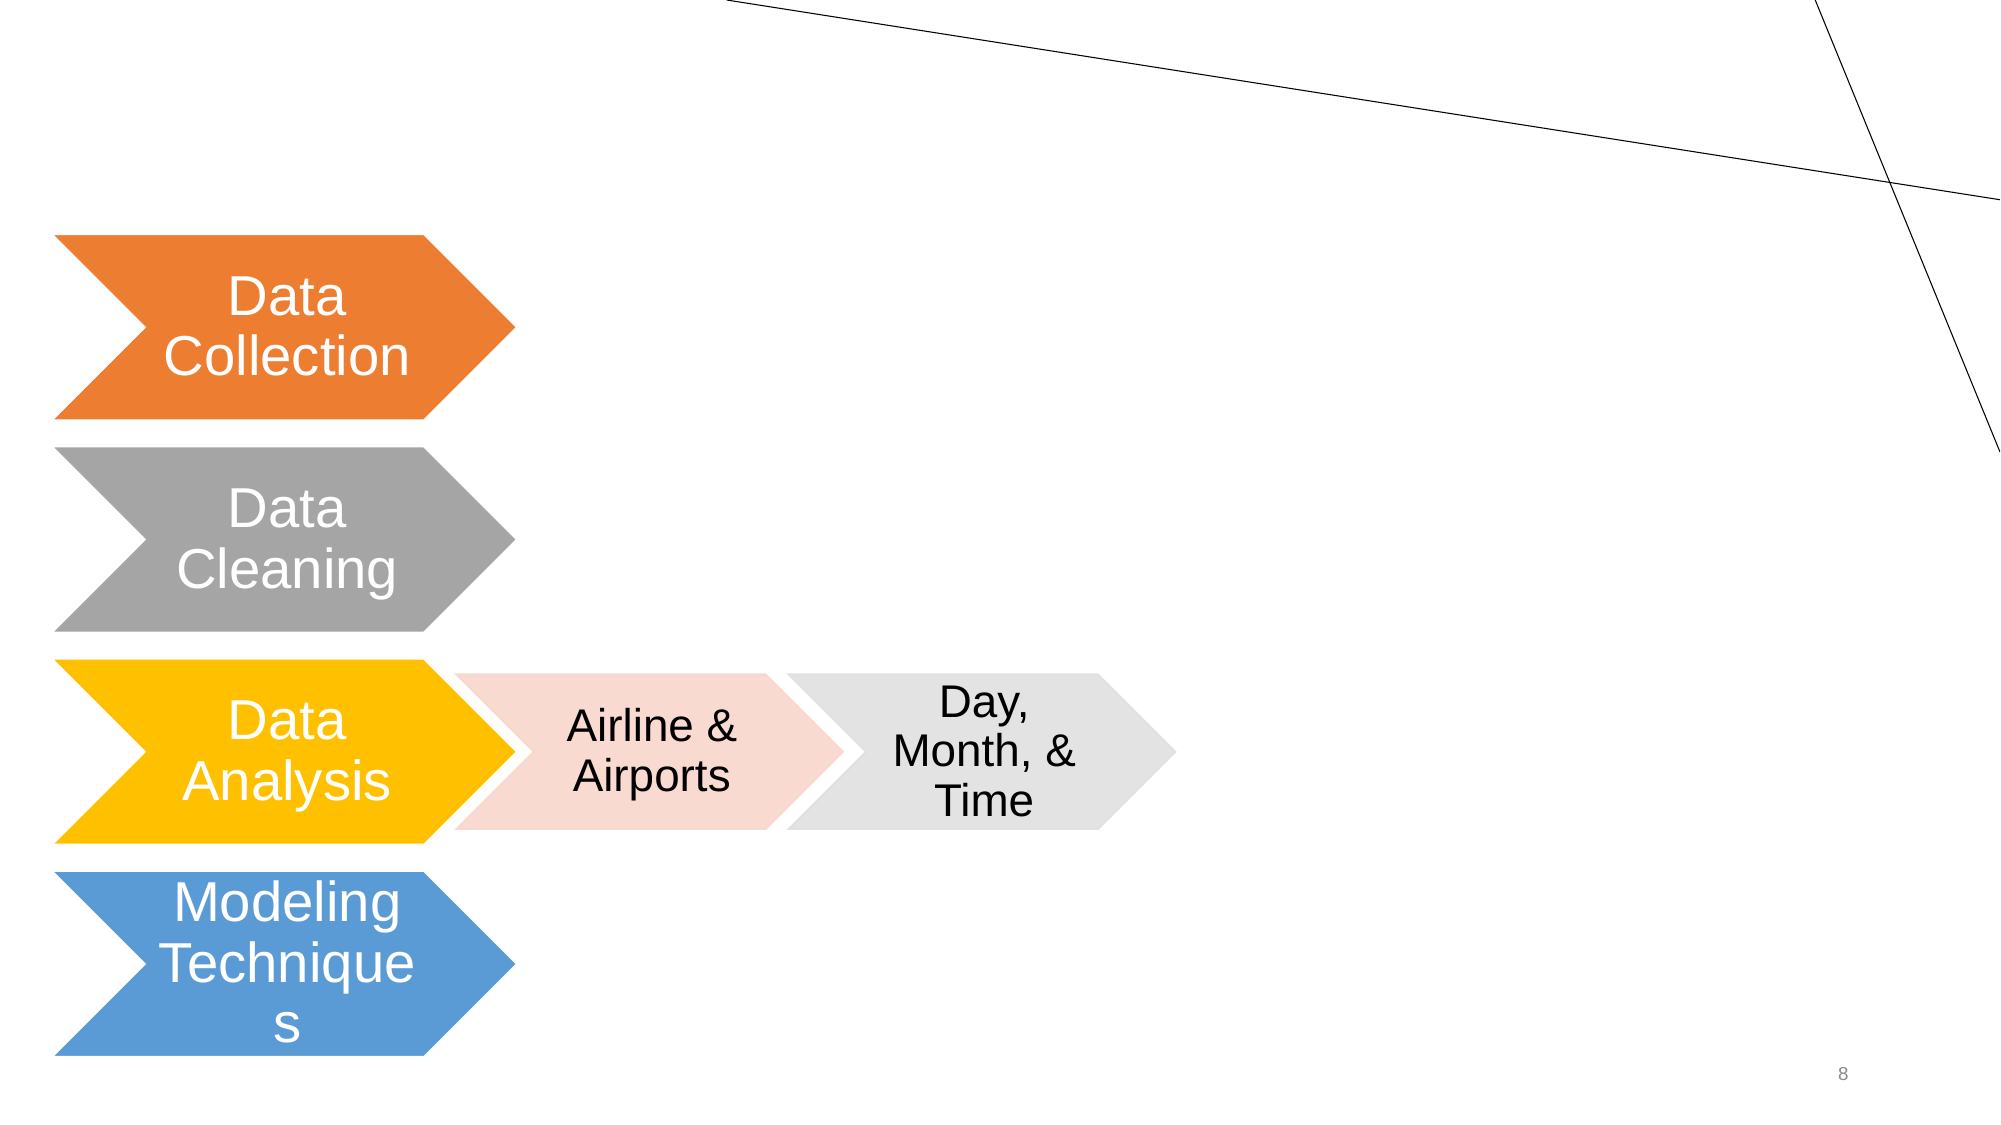

# Data Analysis
Data Collection
Data Cleaning
Data Analysis
Airline & Airports
Day, Month, & Time
Modeling Techniques
8